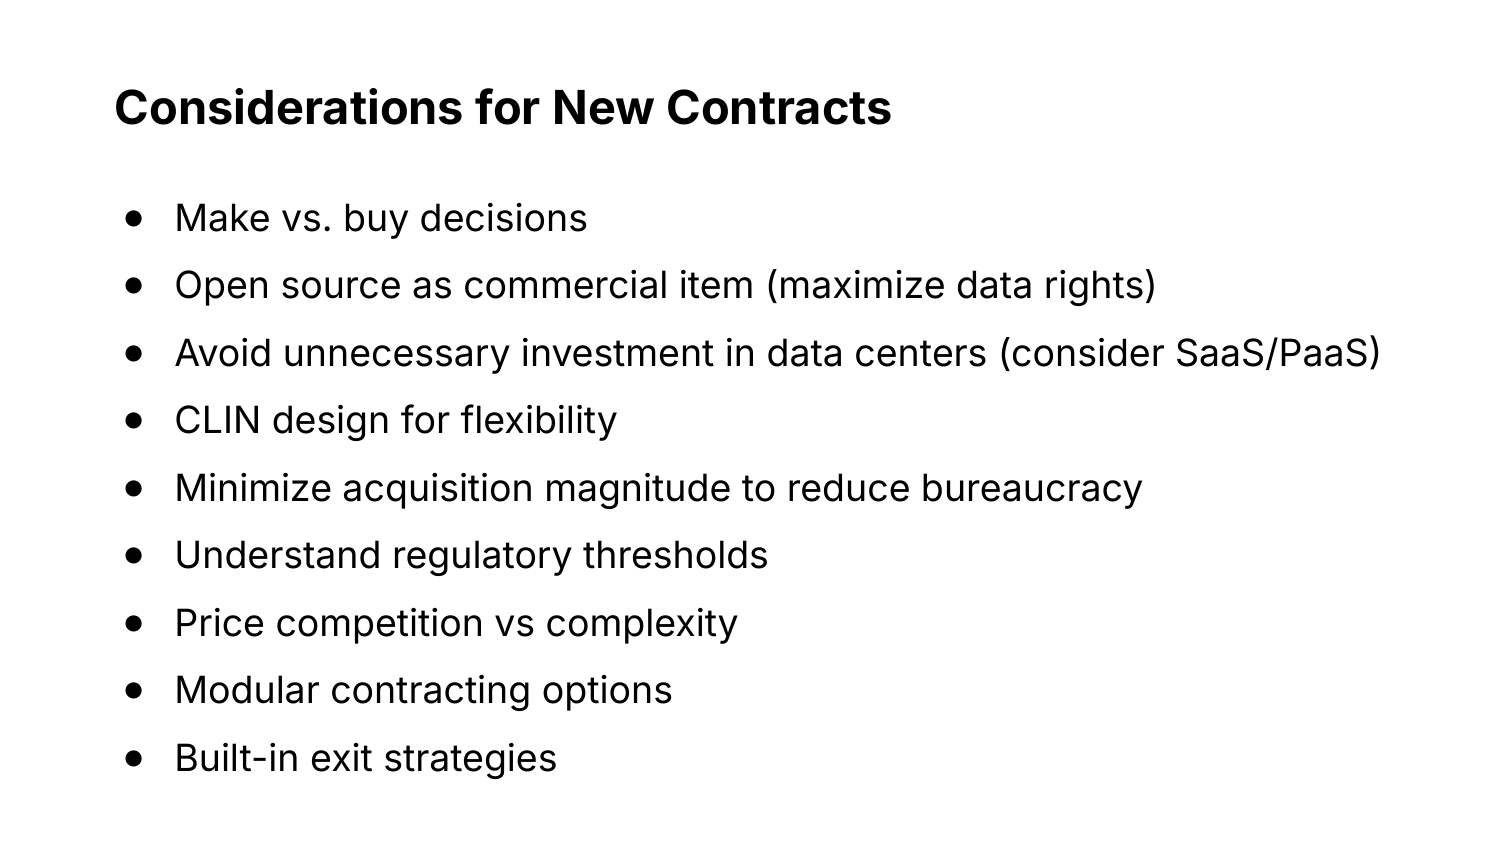

Considerations for New Contracts

Make vs. buy decisions
Open source as commercial item (maximize data rights)
Avoid unnecessary investment in data centers (consider SaaS/PaaS)
CLIN design for flexibility
Minimize acquisition magnitude to reduce bureaucracy
Understand regulatory thresholds
Price competition vs complexity
Modular contracting options
Built-in exit strategies